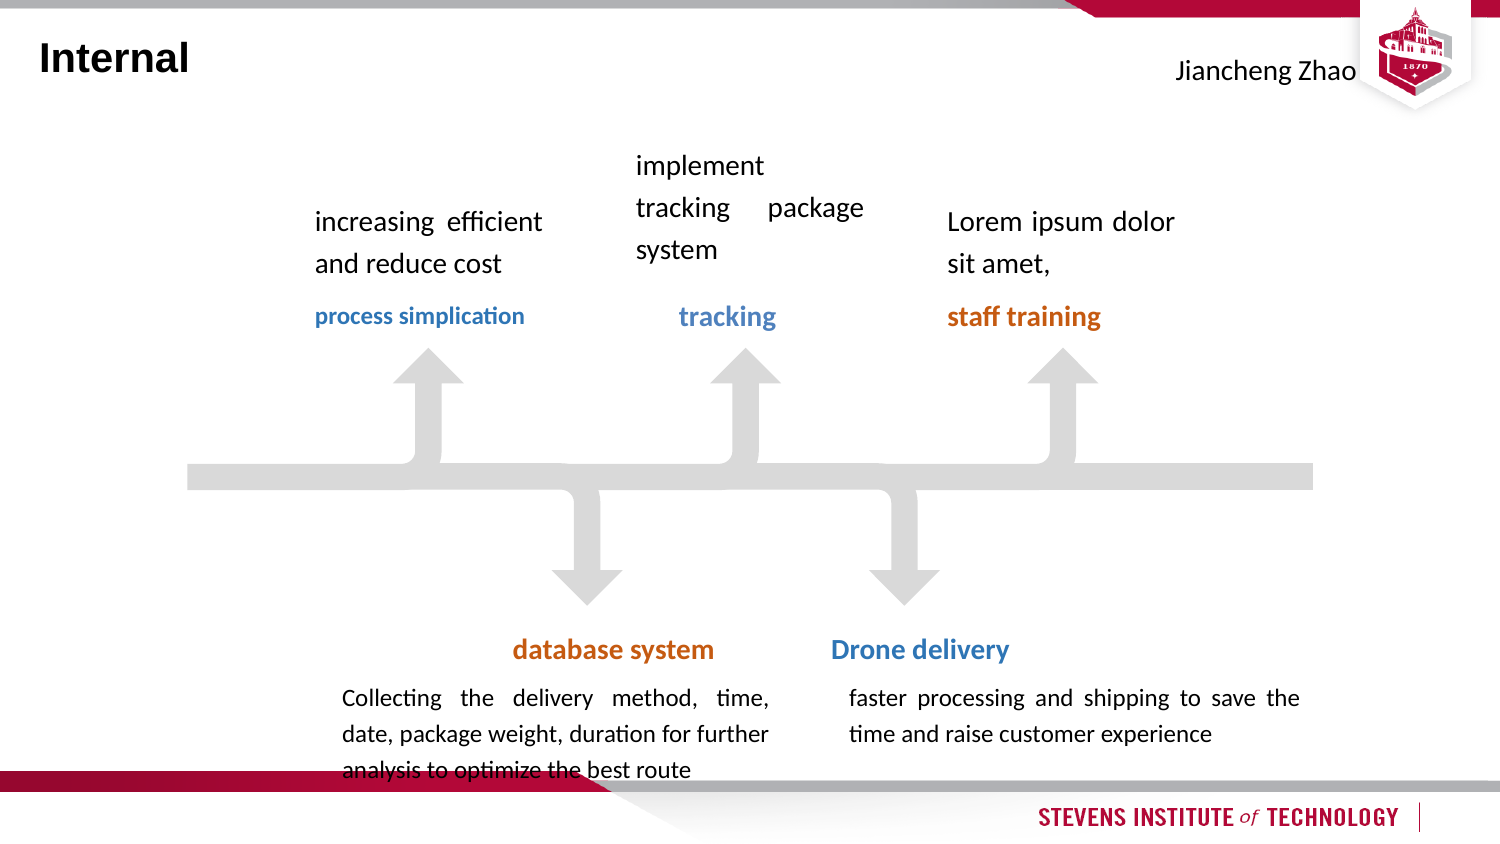

# Internal
Jiancheng Zhao
increasing efficient and reduce cost
Lorem ipsum dolor sit amet,

implement tracking package system

process simplication
tracking
staff training

database system
Drone delivery
Collecting the delivery method, time, date, package weight, duration for further analysis to optimize the best route
faster processing and shipping to save the time and raise customer experience